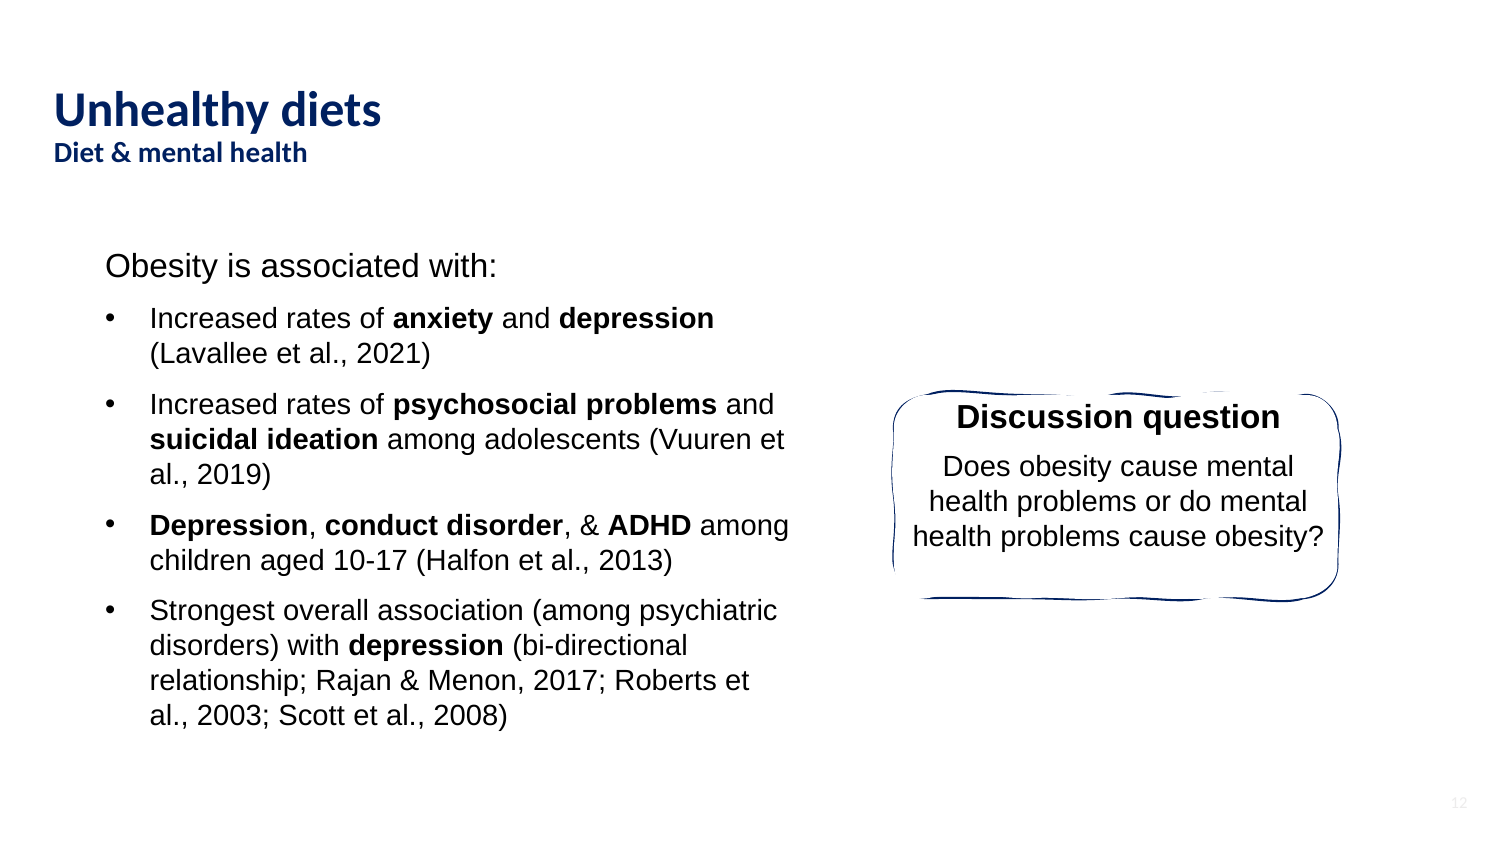

Unhealthy diets
Diet & mental health
Obesity is associated with:
Increased rates of anxiety and depression (Lavallee et al., 2021)
Increased rates of psychosocial problems and suicidal ideation among adolescents (Vuuren et al., 2019)
Depression, conduct disorder, & ADHD among children aged 10-17 (Halfon et al., 2013)
Strongest overall association (among psychiatric disorders) with depression (bi-directional relationship; Rajan & Menon, 2017; Roberts et al., 2003; Scott et al., 2008)
Discussion question
Does obesity cause mental health problems or do mental health problems cause obesity?
12